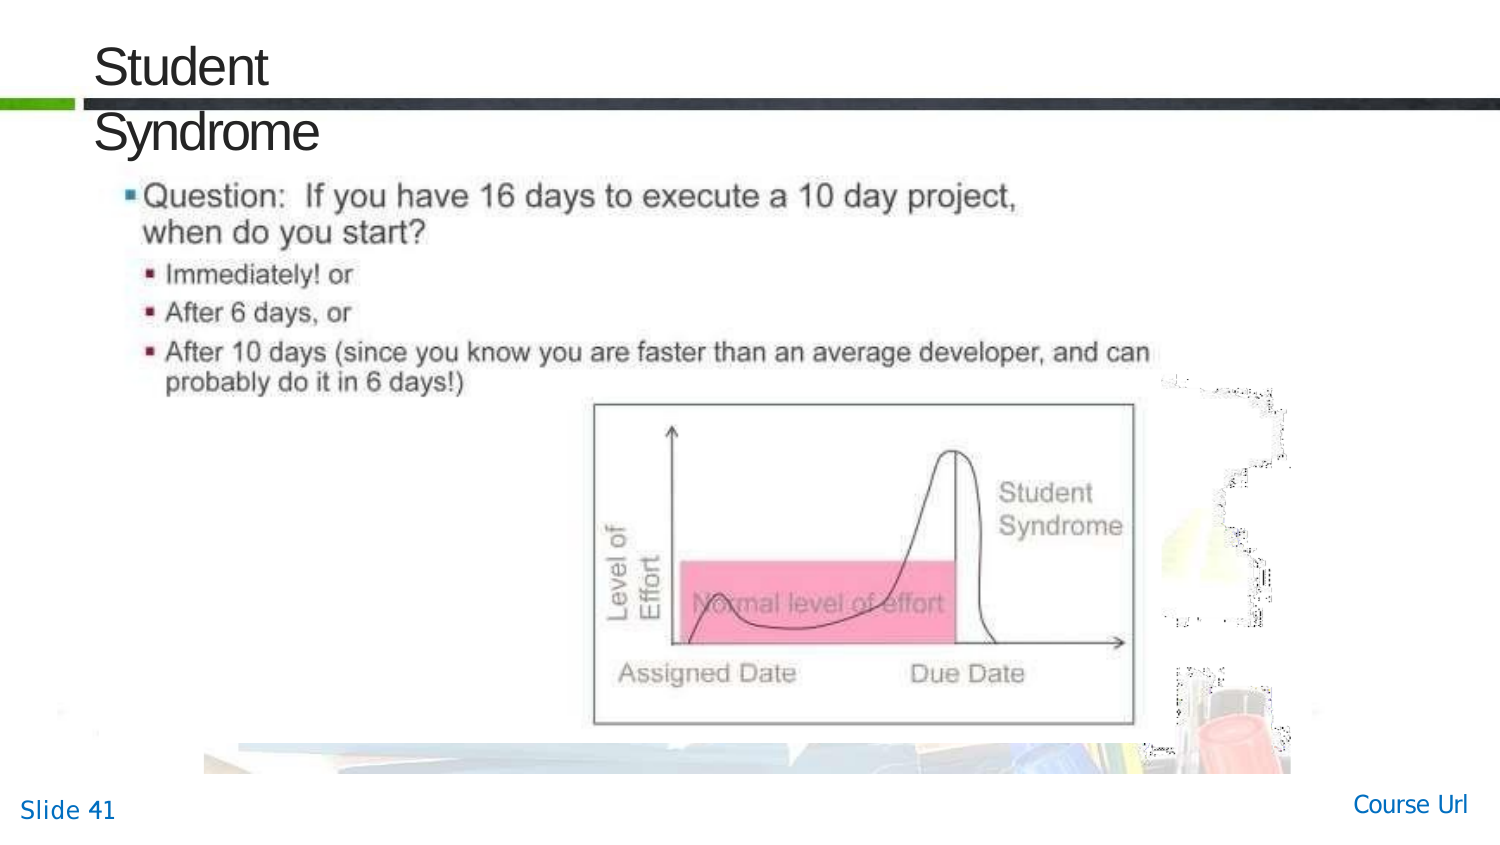

# Student Syndrome

Course Url
Slide 41